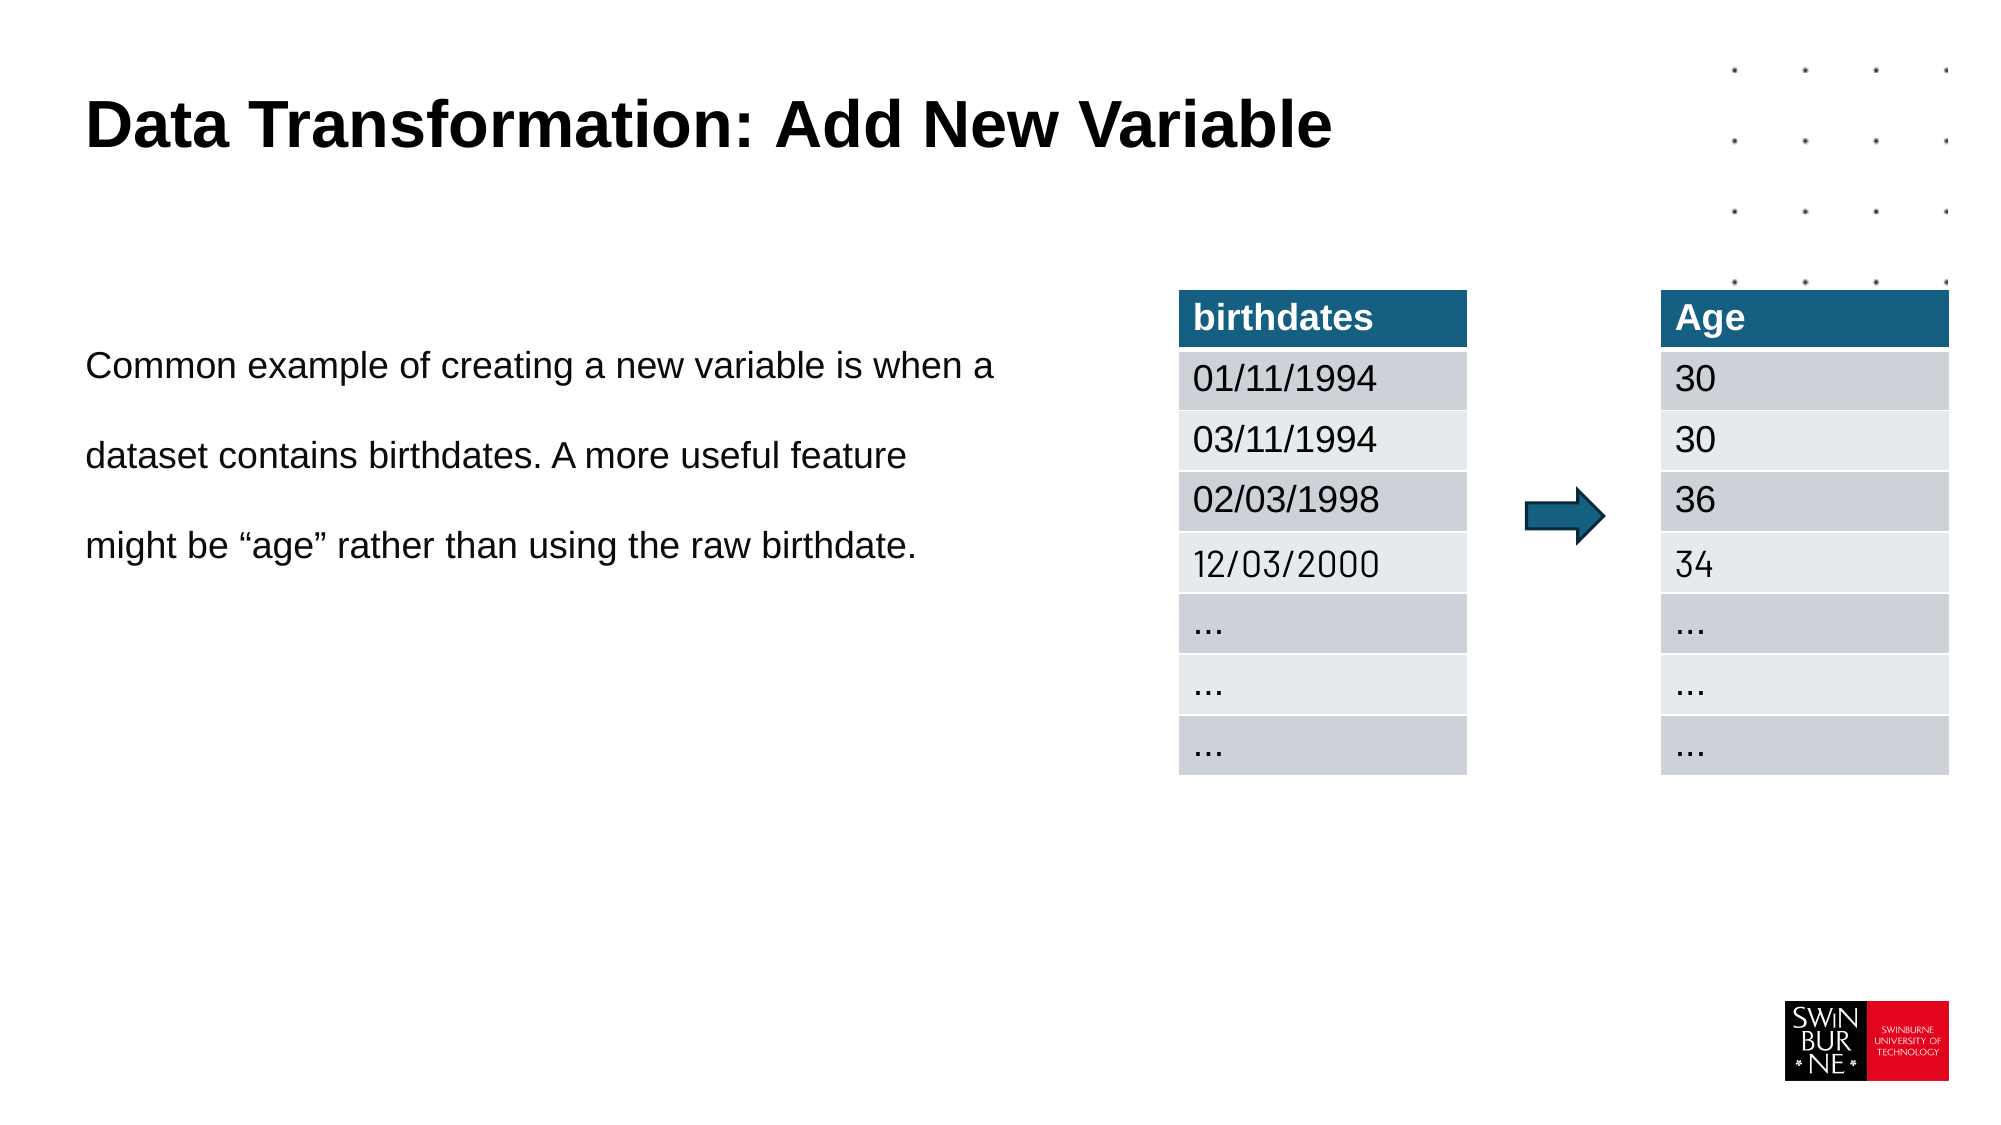

# Data Transformation: Add New Variable
Common example of creating a new variable is when a dataset contains birthdates. A more useful feature might be “age” rather than using the raw birthdate.
| birthdates |
| --- |
| 01/11/1994 |
| 03/11/1994 |
| 02/03/1998 |
| 12/03/2000 |
| ... |
| ... |
| ... |
| Age |
| --- |
| 30 |
| 30 |
| 36 |
| 34 |
| ... |
| ... |
| ... |